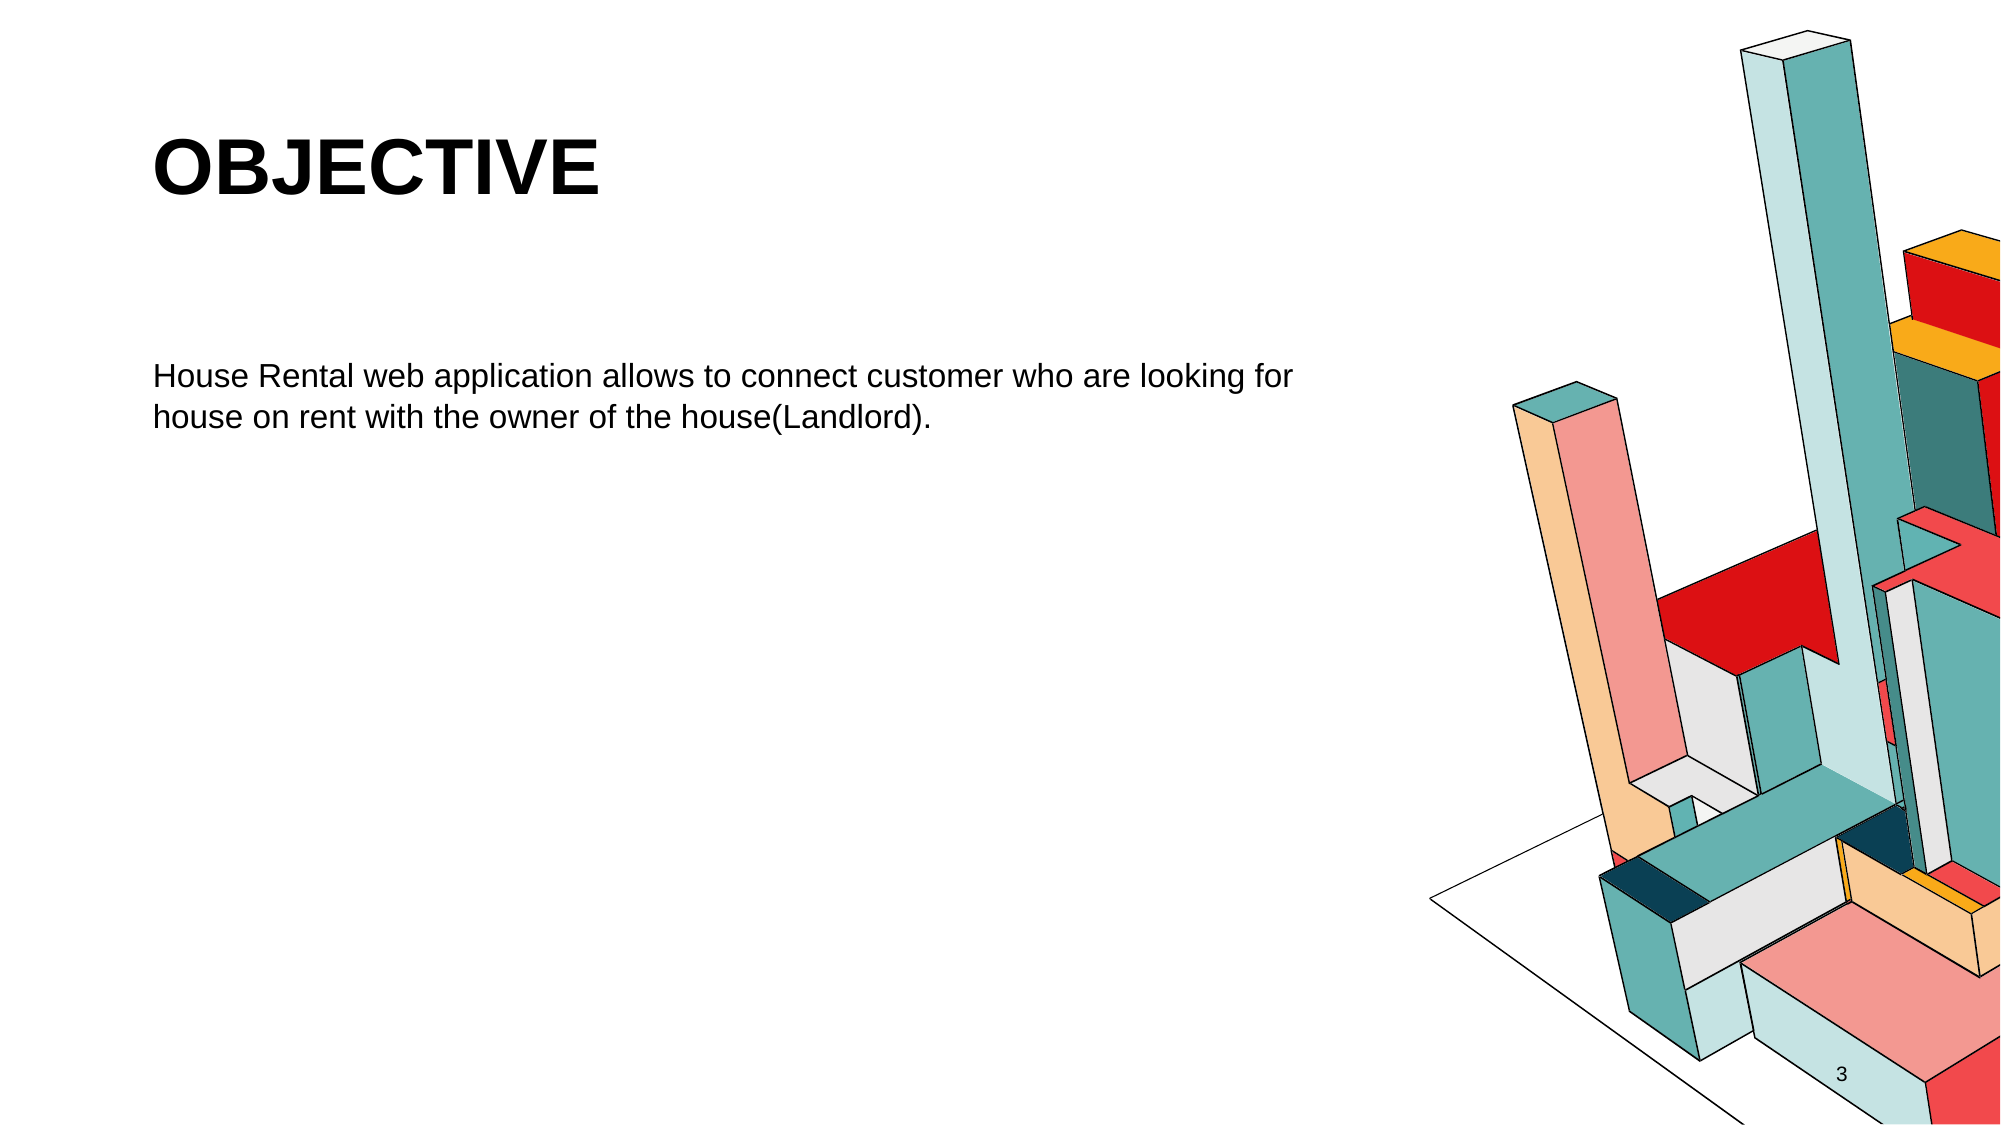

# Objective
House Rental web application allows to connect customer who are looking for house on rent with the owner of the house(Landlord).
3